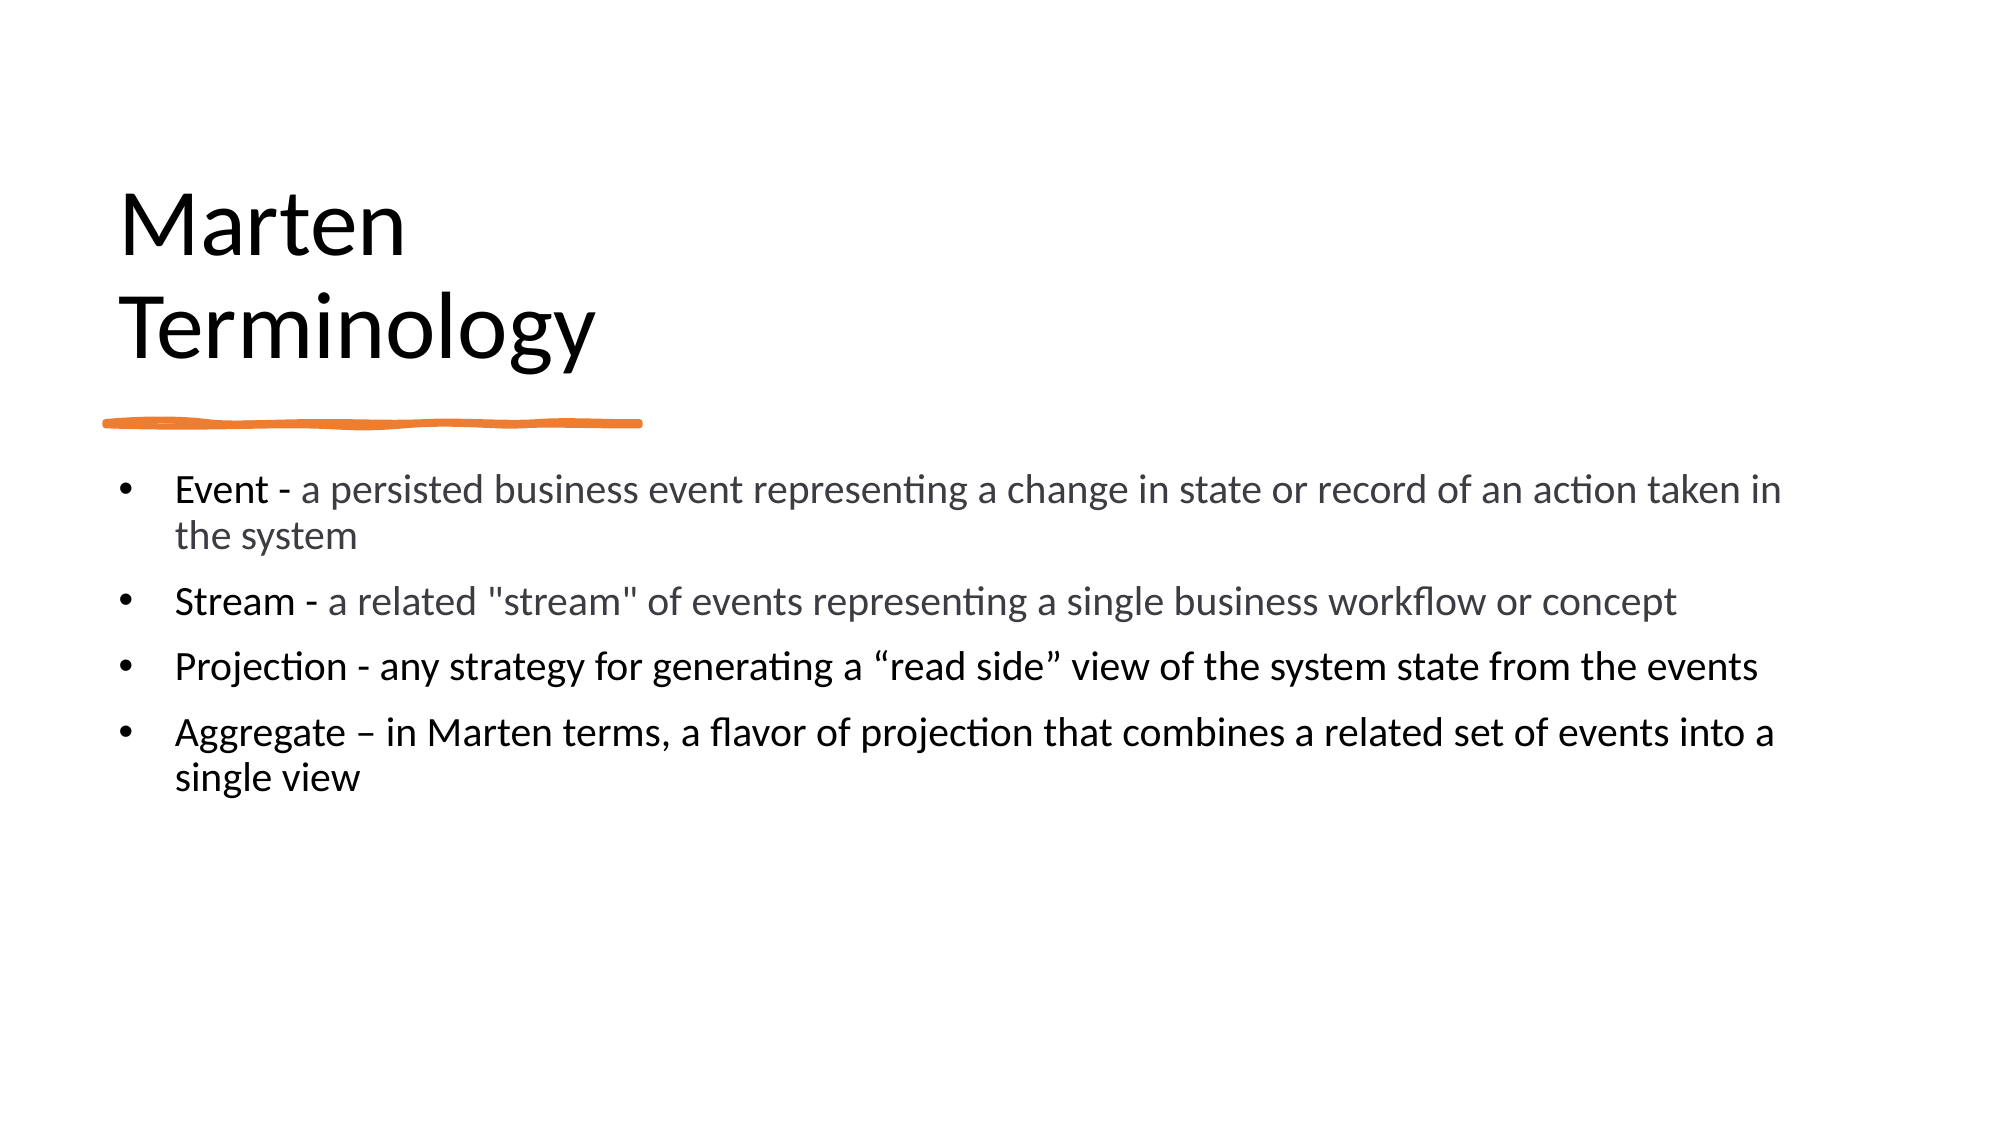

# Marten Terminology

Event - a persisted business event representing a change in state or record of an action taken in the system
Stream - a related "stream" of events representing a single business workflow or concept
Projection - any strategy for generating a “read side” view of the system state from the events
Aggregate – in Marten terms, a flavor of projection that combines a related set of events into a single view